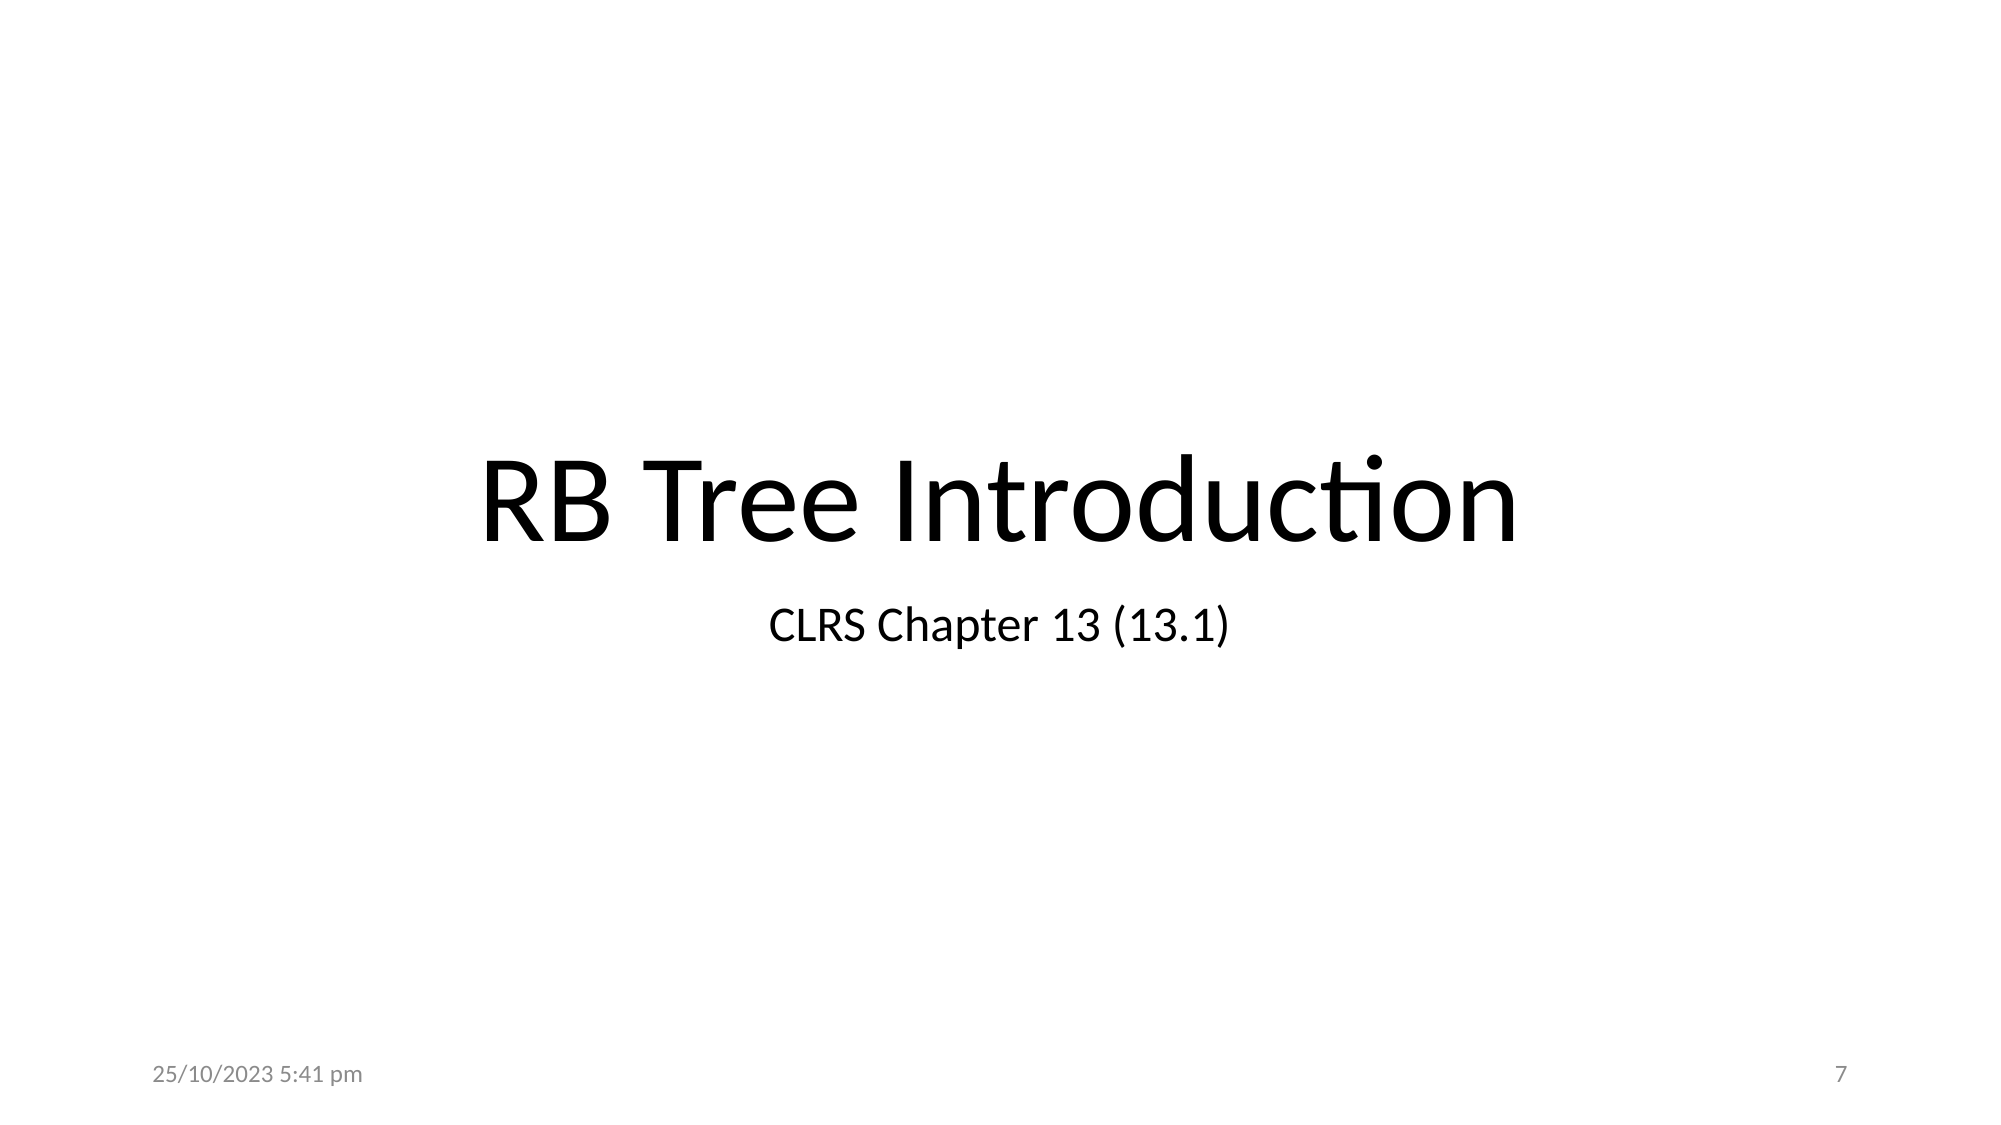

# RB Tree Introduction
CLRS Chapter 13 (13.1)
25/10/2023 5:41 pm
7